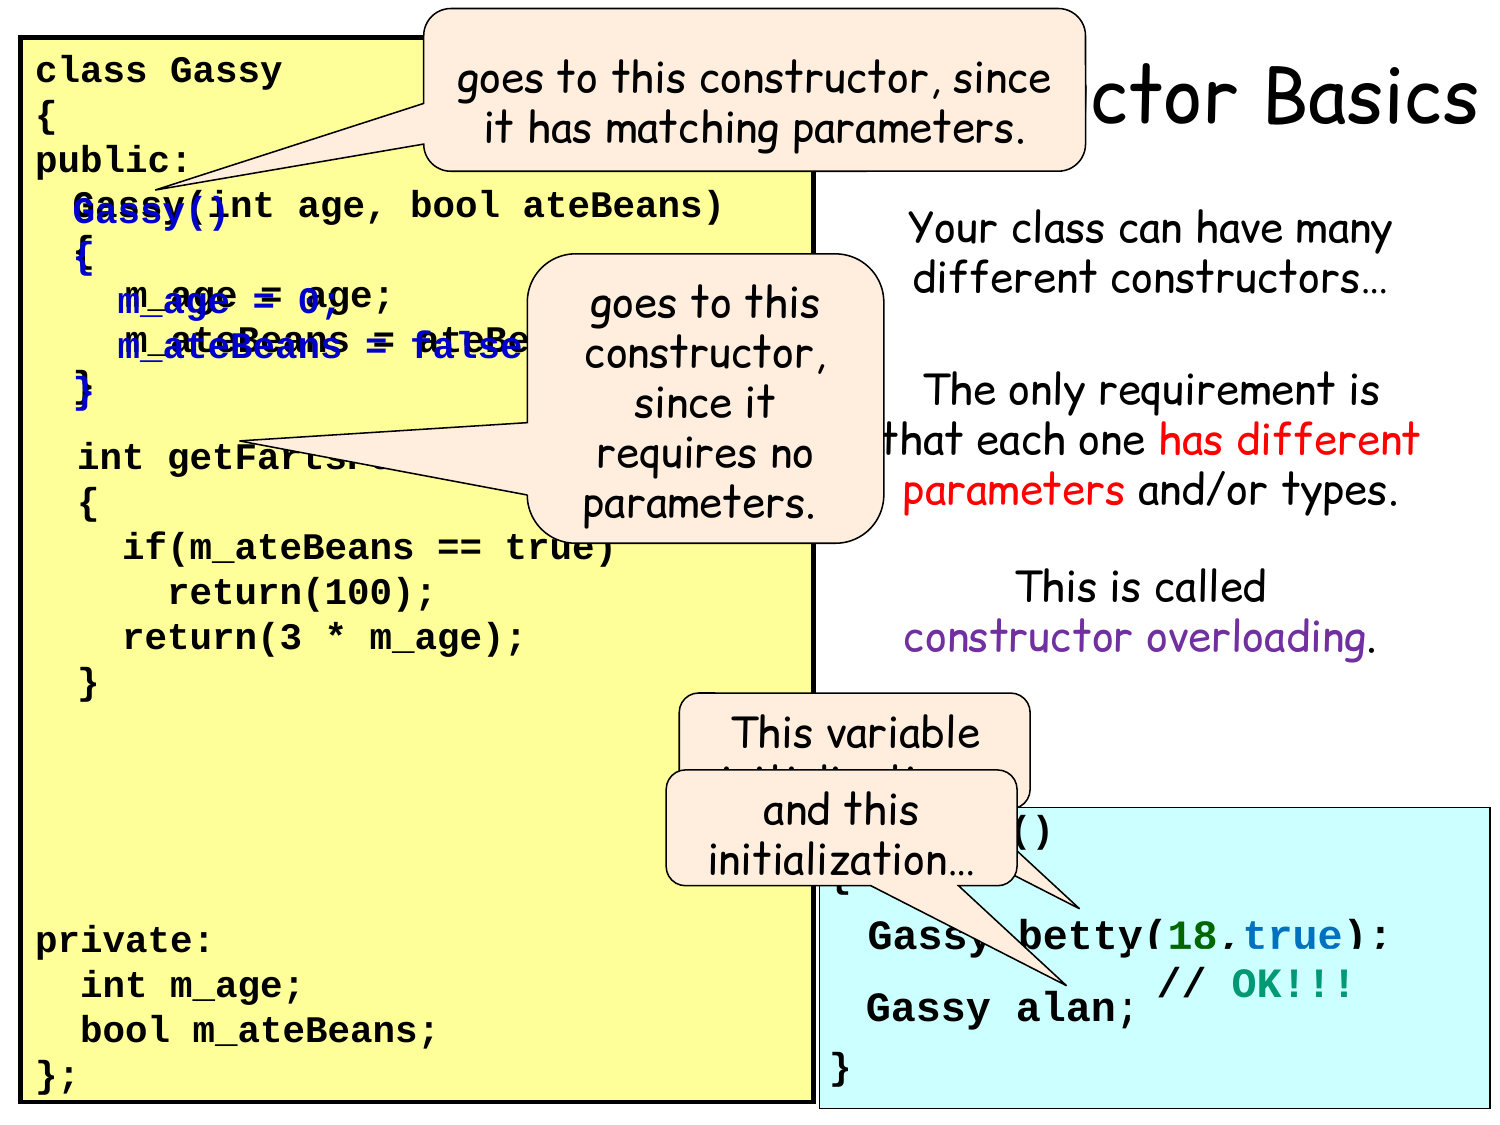

Constructor Basics

goes to this constructor, since it has matching parameters.
class Gassy
{
public:
	Gassy(int age, bool ateBeans)
	{
    m_age = age;
    m_ateBeans = ateBeans;
	}

private:
  int m_age;
  bool m_ateBeans;
};
Gassy()
{
  m_age = 0;
  m_ateBeans = false;
}
Your class can have many different constructors…
goes to this constructor, since it requires no parameters.
The only requirement is that each one has different parameters and/or types.
int getFartsPerHr()
{
  if(m_ateBeans == true)
    return(100);
  return(3 * m_age);
}
 This is called
constructor overloading.
This variable initialization…
and this initialization…
int main()
{

}

Gassy betty(18,true);
Gassy alan;
// error!
// OK!!!
4